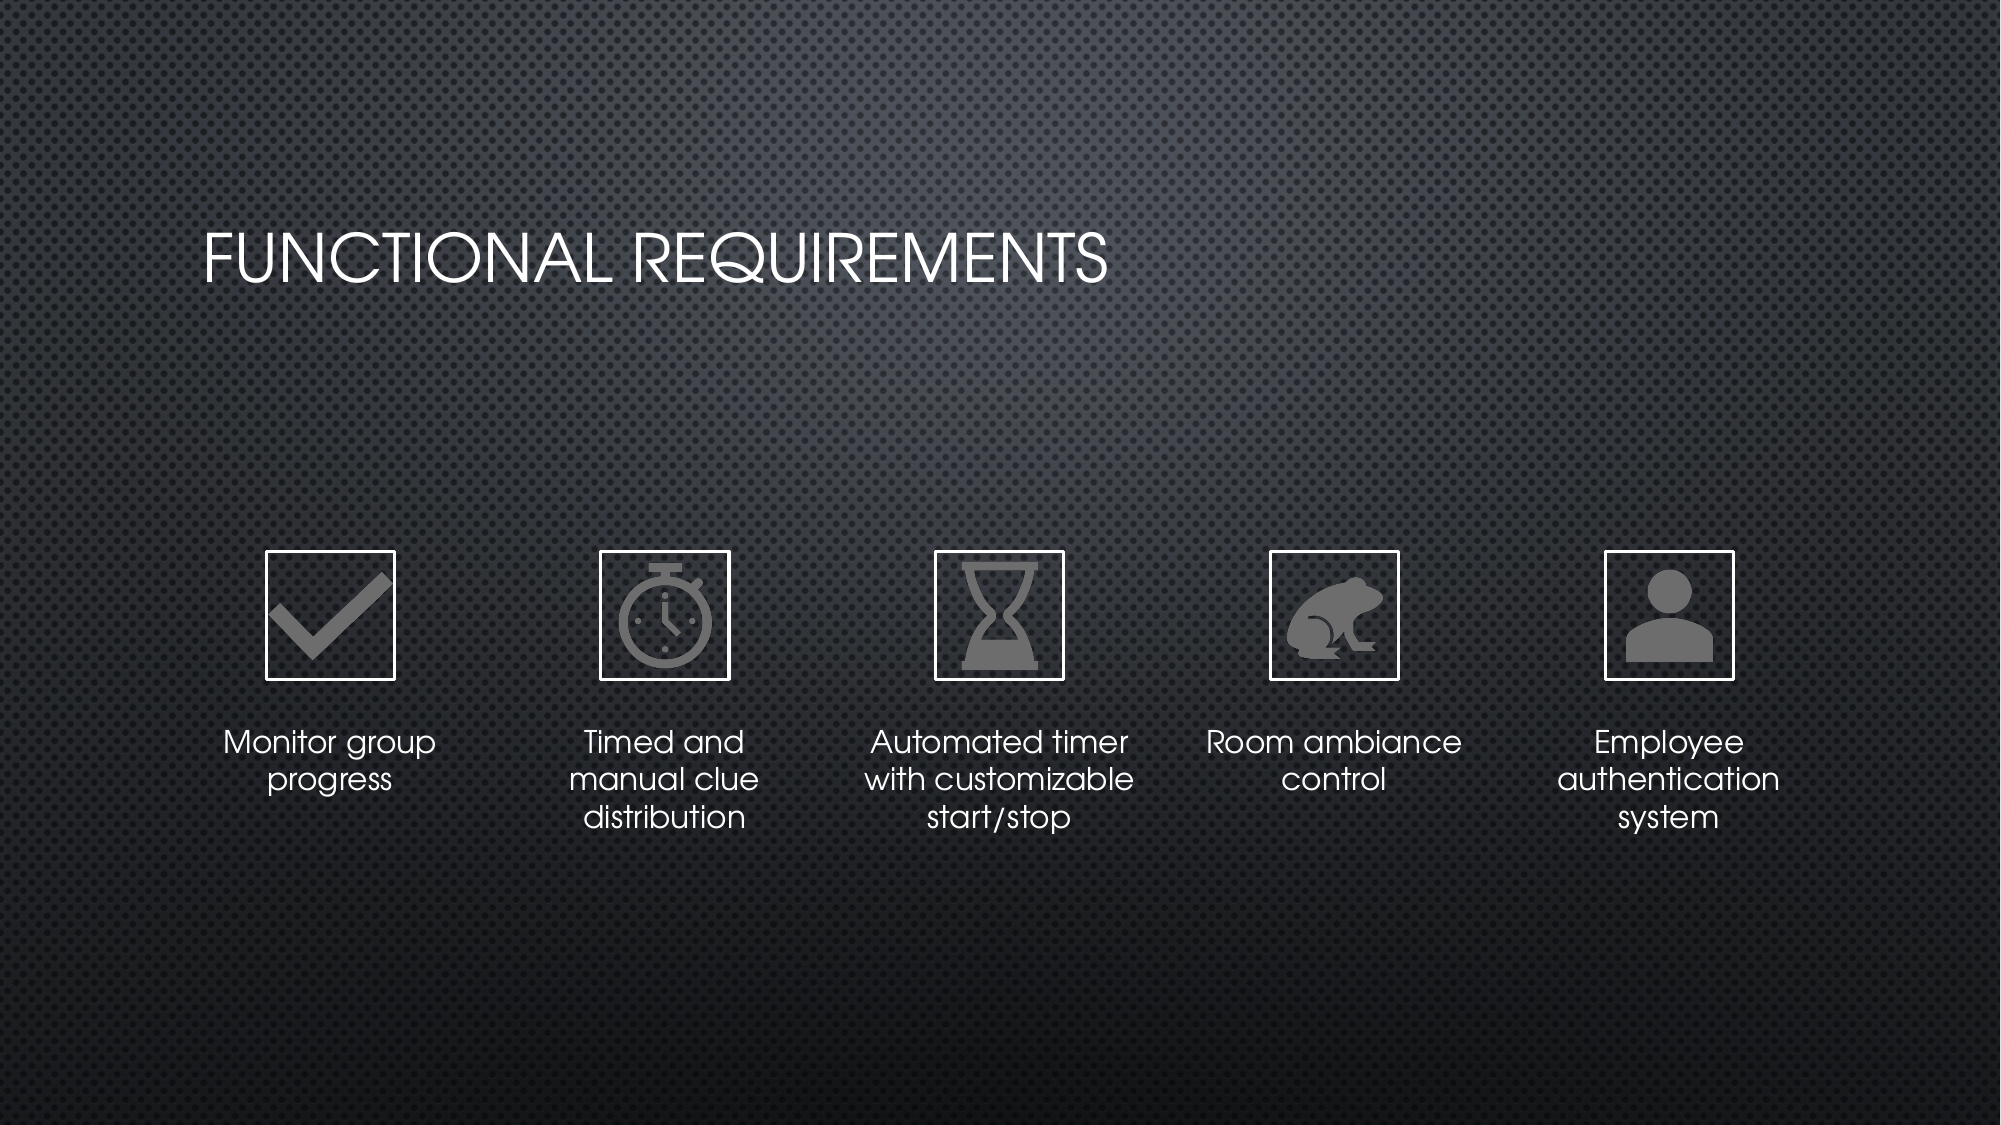

# Functional Requirements
Monitor group progress
Timed and manual clue distribution
Automated timer with customizable start/stop
Room ambiance control
Employee authentication system